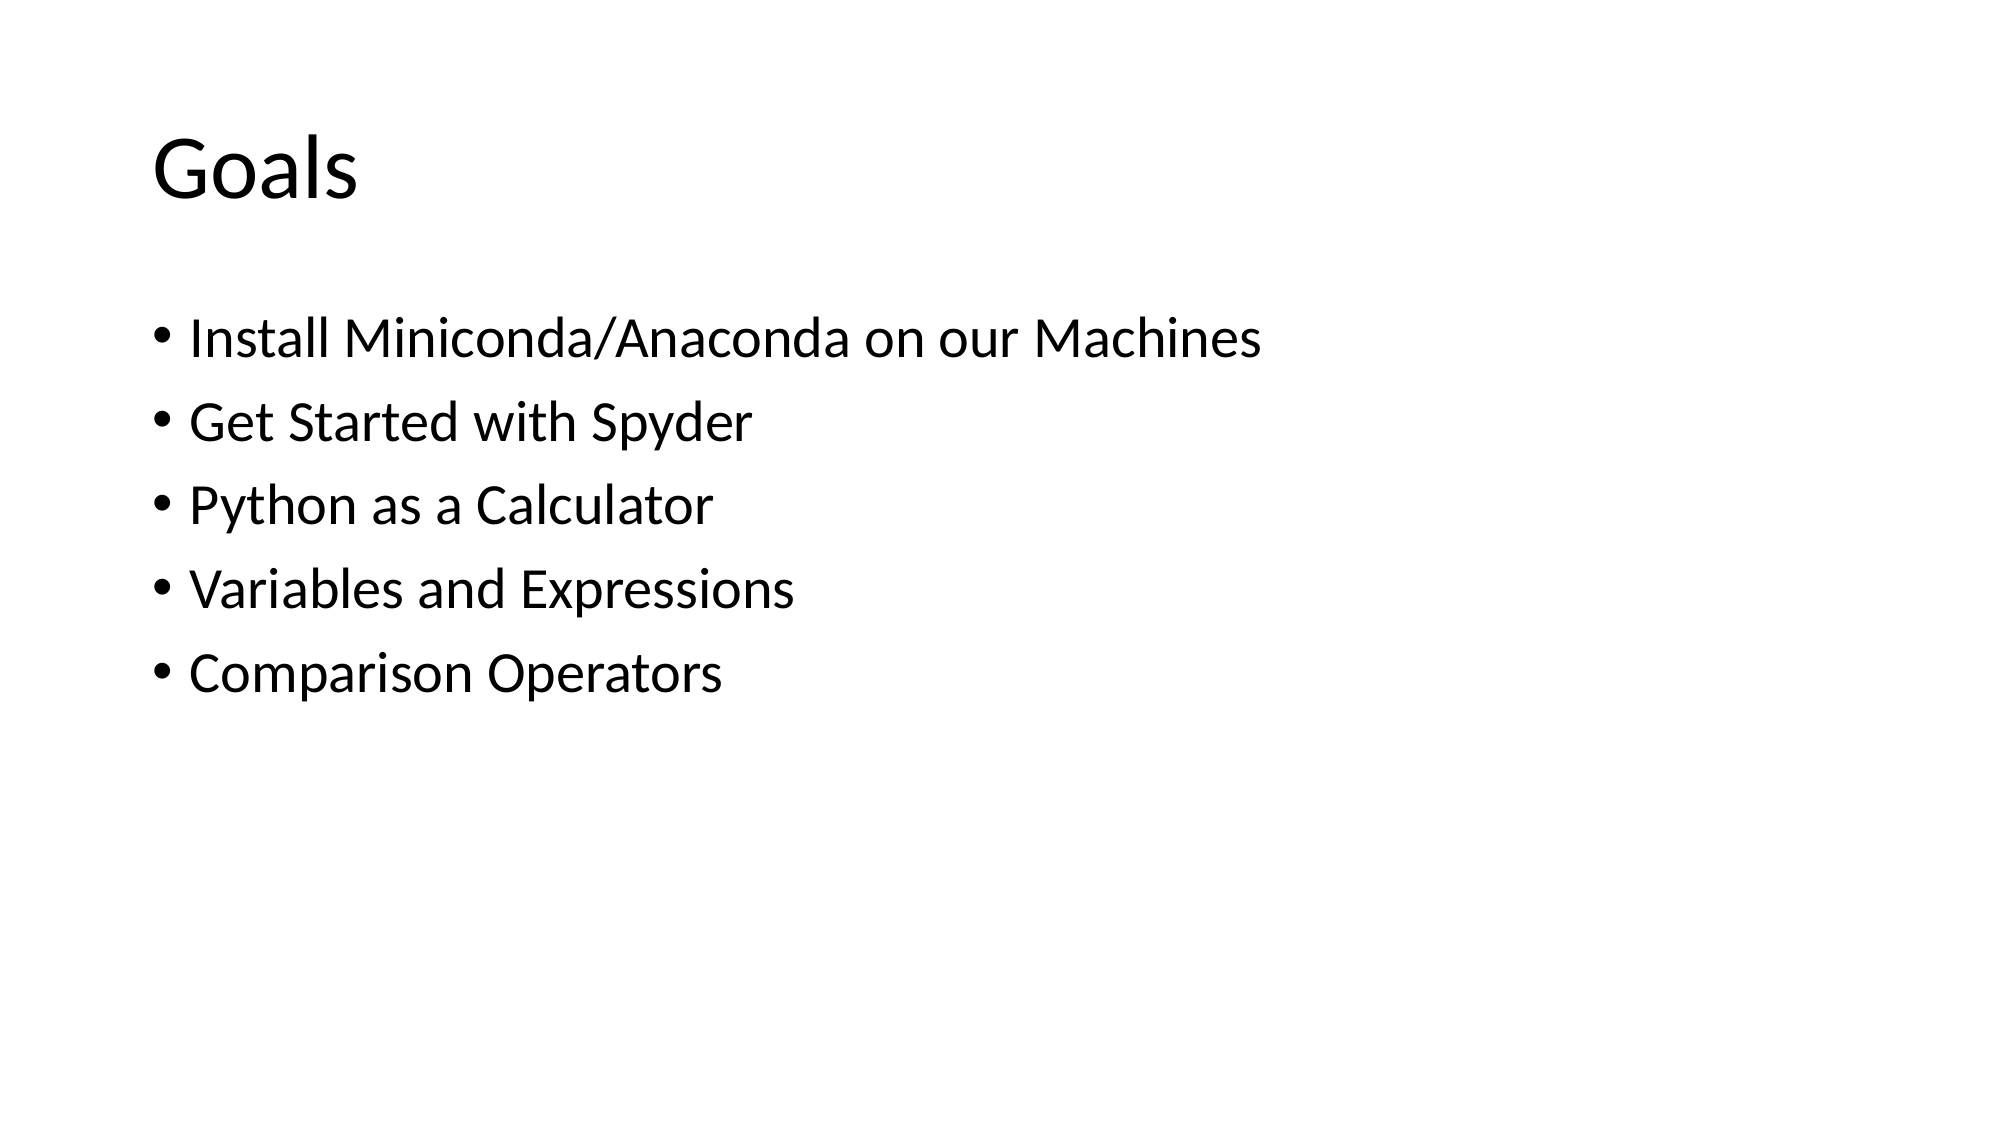

# Goals
Install Miniconda/Anaconda on our Machines
Get Started with Spyder
Python as a Calculator
Variables and Expressions
Comparison Operators